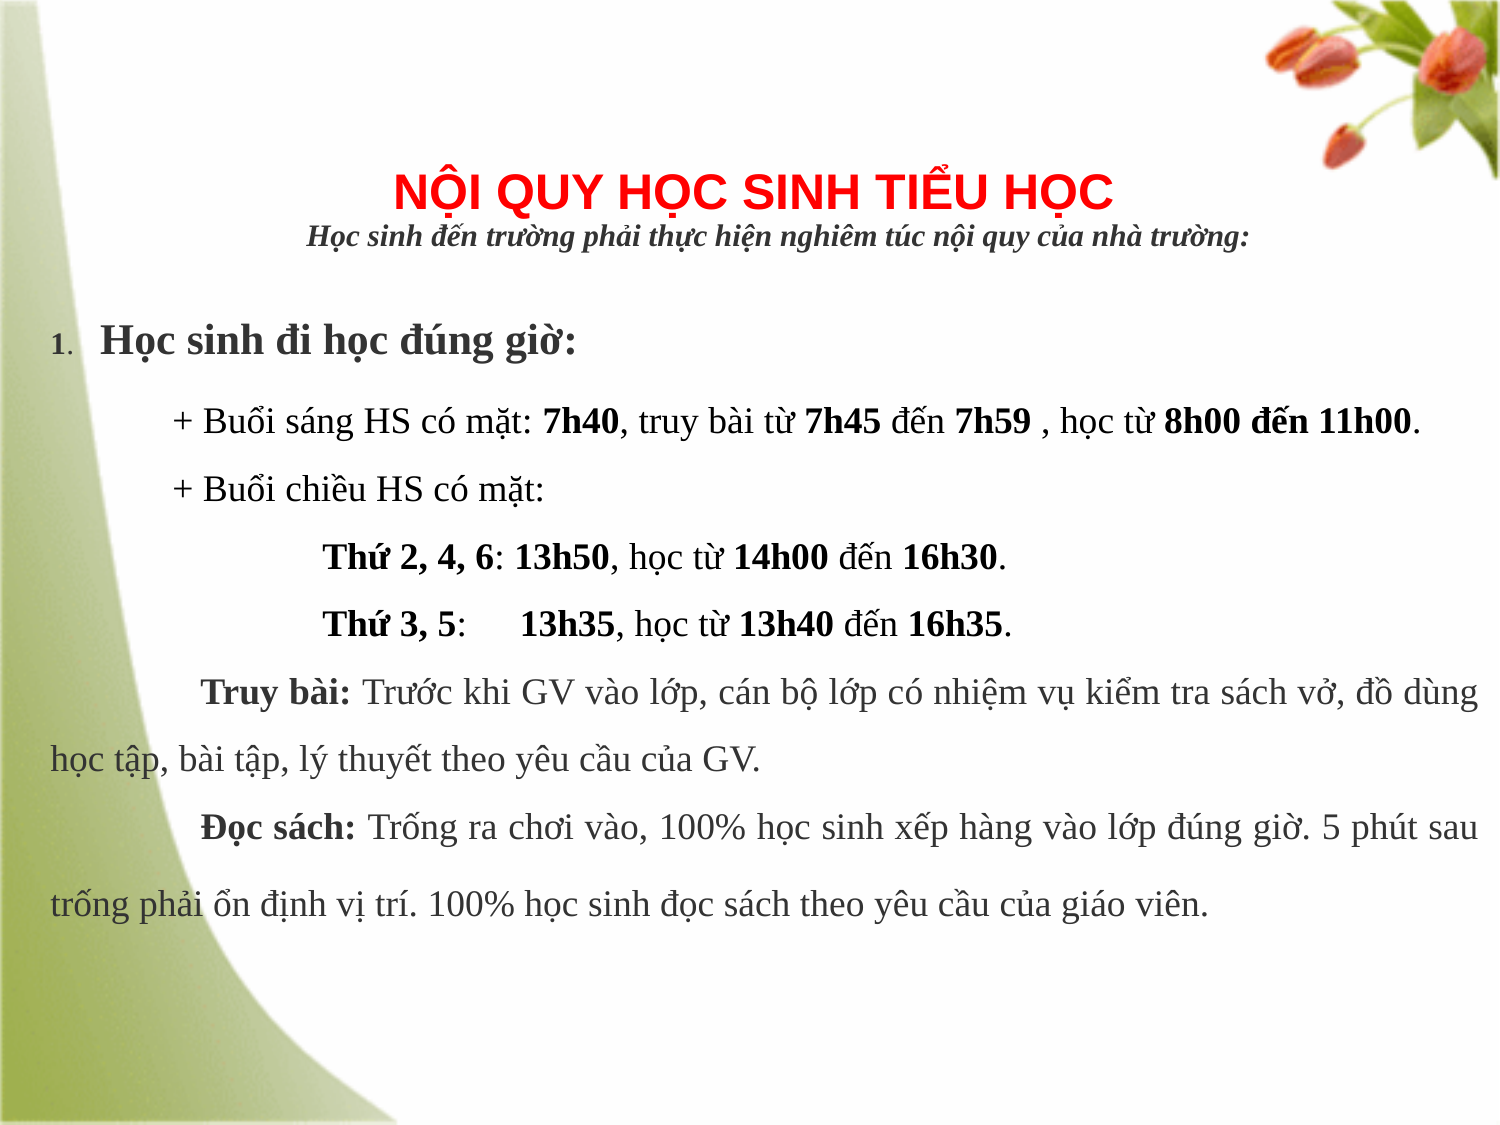

NỘI QUY HỌC SINH TIỂU HỌC
Học sinh đến trường phải thực hiện nghiêm túc nội quy của nhà trường:

1.   Học sinh đi học đúng giờ:
         	+ Buổi sáng HS có mặt: 7h40, truy bài từ 7h45 đến 7h59 , học từ 8h00 đến 11h00.
	+ Buổi chiều HS có mặt:
		Thứ 2, 4, 6: 13h50, học từ 14h00 đến 16h30.
		Thứ 3, 5:	     13h35, học từ 13h40 đến 16h35.
	Truy bài: Trước khi GV vào lớp, cán bộ lớp có nhiệm vụ kiểm tra sách vở, đồ dùng học tập, bài tập, lý thuyết theo yêu cầu của GV.
	Đọc sách: Trống ra chơi vào, 100% học sinh xếp hàng vào lớp đúng giờ. 5 phút sau trống phải ổn định vị trí. 100% học sinh đọc sách theo yêu cầu của giáo viên.